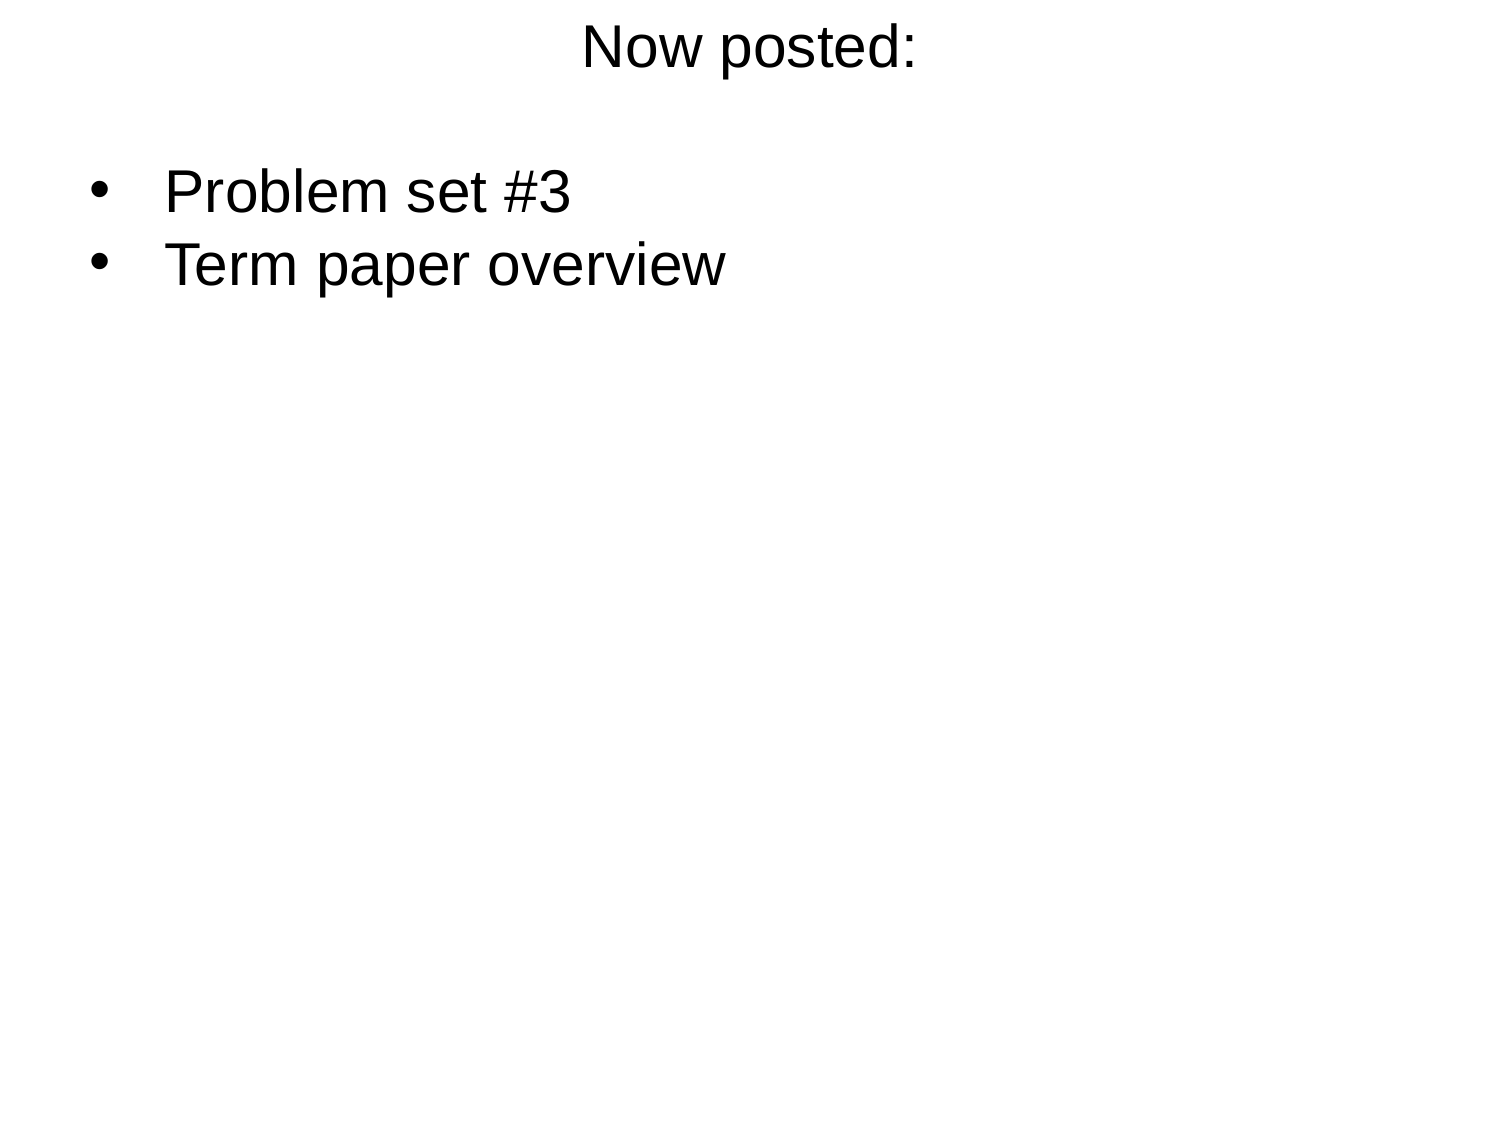

Now posted:

Problem set #3
Term paper overview